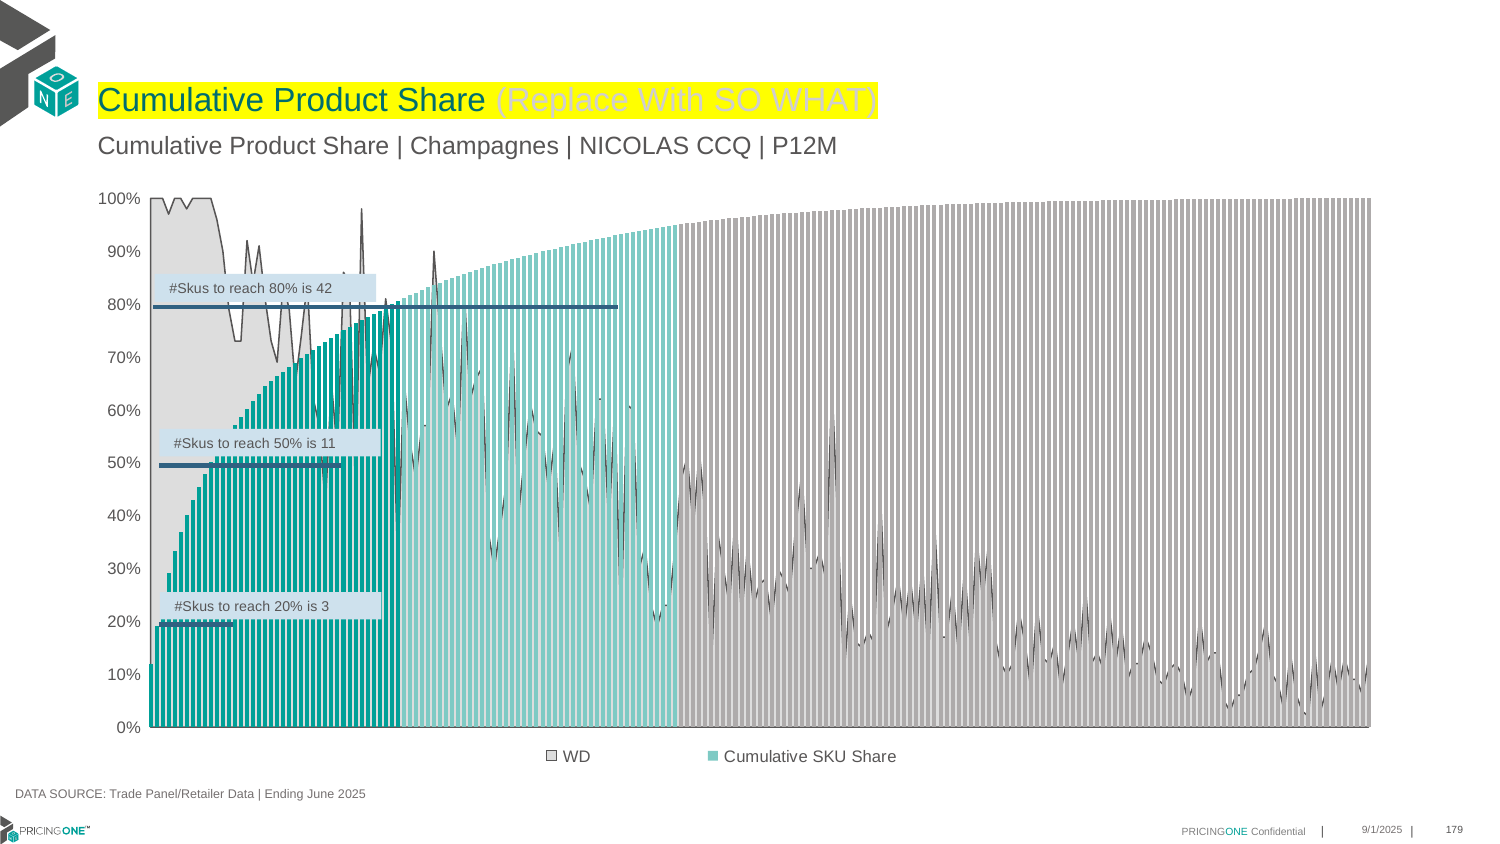

# Cumulative Product Share (Replace With SO WHAT)
Cumulative Product Share | Champagnes | NICOLAS CCQ | P12M

### Chart

| Category | WD | Cumulative SKU Share |
|---|---|---|
| Ruinart | 1.0 | 0.11875652780273019 |
| Nicolas | 1.0 | 0.19156265320353347 |
| Deutz | 1.0 | 0.24486682521170636 |
| Ruinart | 0.97 | 0.2920839639101957 |
| Heidsieck & | 1.0 | 0.33377435650709647 |
| De Bligny | 1.0 | 0.36867050544605257 |
| Laurent Per | 0.98 | 0.3999582829633103 |
| Malard | 1.0 | 0.4289660873987144 |
| Ayala | 1.0 | 0.45345657621885305 |
| Canard Duch | 1.0 | 0.477789484261715 |
| Nicolas Feu | 1.0 | 0.5015012043129935 |
| Bollinger | 0.96 | 0.52067733851396 |
| Taittinger | 0.9 | 0.5384679798905614 |
| Ruinart | 0.79 | 0.5562373059929417 |
| Ruinart | 0.73 | 0.5716276952402994 |
| Ruinart | 0.73 | 0.586591779003237 |
| Besserat De | 0.92 | 0.6015132322177326 |
| Ruinart | 0.84 | 0.6162184876508437 |
| Demoiselle | 0.91 | 0.6304555683108864 |
| Deutz | 0.81 | 0.6441681409731338 |
| Malard | 0.73 | 0.6540454867951878 |
| Laurent Per | 0.69 | 0.6635049009905515 |
| Pommery | 0.84 | 0.67243143333039 |
| Savian | 0.79 | 0.6808517279074797 |
| All Others | 0.65 | 0.6890641985609147 |
| Deutz | 0.74 | 0.6971647640246894 |
| Roederer | 0.84 | 0.7052272664987838 |
| Laurent Per | 0.62 | 0.7131557872492033 |
| Besserat De | 0.57 | 0.7209351010800756 |
| Ruinart | 0.42 | 0.72854389271718 |
| Campari: Al | 0.65 | 0.7358542705151904 |
| Dom Perigno | 0.52 | 0.7429773784039734 |
| Perrier Jou | 0.86 | 0.750041108028855 |
| Vesselle | 0.84 | 0.7568186039713404 |
| Taittinger | 0.44 | 0.7633220463881271 |
| Demoiselle | 0.98 | 0.7695461064606599 |
| Veuve Clicq | 0.64 | 0.7757123107888786 |
| Veuve Clicq | 0.72 | 0.7817498622119776 |
| Nicolas | 0.67 | 0.7877775172577598 |
| Henriot | 0.81 | 0.7936612942025502 |
| Veuve Clicq | 0.72 | 0.799516904534977 |
| Dom Perigno | 0.3 | 0.8053397806962789 |
| Laurent Per | 0.66 | 0.8111291614266619 |
| Moët & Chan | 0.54 | 0.8164937591922121 |
| Roederer | 0.47 | 0.8216254114609186 |
| Ruinart | 0.57 | 0.8265583749234936 |
| Moët & Chan | 0.57 | 0.8312804694232393 |
| Nicolas | 0.9 | 0.8358891362137375 |
| All Others | 0.75 | 0.840421677024875 |
| Nicolas Feu | 0.6 | 0.844893317052524 |
| Malard | 0.63 | 0.849322326531731 |
| All Others | 0.52 | 0.8533668998151663 |
| Deutz | 0.83 | 0.8572607436594674 |
| De Venoge | 0.62 | 0.860984826569794 |
| Canard Duch | 0.66 | 0.8646114682265389 |
| Nicolas | 0.68 | 0.8681855829575249 |
| Roederer | 0.37 | 0.8715617701421731 |
| Bollinger | 0.3 | 0.8748656376464286 |
| Ruinart | 0.38 | 0.878062928779579 |
| Malard | 0.46 | 0.8812054092075897 |
| Malard | 0.76 | 0.8843471283758069 |
| Roederer | 0.4 | 0.8874332755790907 |
| Nicolas Feu | 0.51 | 0.8904783147535197 |
| Lanson | 0.61 | 0.8935180251093934 |
| Nicolas Feu | 0.56 | 0.8964937896426041 |
| De Venoge | 0.55 | 0.8994482389015938 |
| Besserat De | 0.45 | 0.9022839316327808 |
| Piper Heids | 0.54 | 0.9050511109825431 |
| Delamotte | 0.32 | 0.9076766960106945 |
| De Bligny | 0.67 | 0.9102634567893718 |
| Henriot | 0.72 | 0.91280606450002 |
| Louis Marti | 0.5 | 0.9153395370931449 |
| Canard Duch | 0.47 | 0.9178722484264762 |
| Campari: Al | 0.41 | 0.9204011534608395 |
| Ayala | 0.62 | 0.9228341397612082 |
| Ruinart | 0.62 | 0.9251818649646929 |
| Ruinart | 0.38 | 0.9275265451290032 |
| Moët & Chan | 0.61 | 0.9298651352149647 |
| Roederer | 0.19 | 0.9320035139752074 |
| Nicolas | 0.61 | 0.9341190549416419 |
| Pommery | 0.6 | 0.9362079518153003 |
| Roederer | 0.3 | 0.9382816234930864 |
| Canard Duch | 0.34 | 0.9402449125007994 |
| Laurent Per | 0.23 | 0.9421952600920213 |
| Krug | 0.19 | 0.9441022158750074 |
| Ruinart | 0.23 | 0.9459947077219151 |
| Deutz | 0.23 | 0.9477486502863862 |
| Ruinart | 0.34 | 0.9493983002591331 |
| Henriot | 0.47 | 0.9509345225226324 |
| Vranken | 0.51 | 0.9524494295119108 |
| Moët & Chan | 0.38 | 0.9539529176042851 |
| Nicolas | 0.52 | 0.9554084463296622 |
| De Venoge | 0.4 | 0.9567802364777425 |
| Dom Perigno | 0.12 | 0.9581497428464419 |
| Henriot | 0.37 | 0.9595063077986501 |
| All Others | 0.3 | 0.9607981656684016 |
| Roederer | 0.23 | 0.9620428254309494 |
| Canard Duch | 0.41 | 0.9631938502388836 |
| Ruinart | 0.21 | 0.9642991994592013 |
| Nicolas | 0.34 | 0.965400742380551 |
| De Venoge | 0.23 | 0.9664680286111883 |
| Bollinger | 0.27 | 0.9674789816170988 |
| Deutz | 0.28 | 0.9684899346230093 |
| Roederer | 0.2 | 0.9694894687320156 |
| Malard | 0.3 | 0.9703740526121872 |
| All Others | 0.28 | 0.9712129609047424 |
| Ruinart | 0.25 | 0.9720457791189487 |
| Nicolas | 0.38 | 0.9728466244218236 |
| Deutz | 0.48 | 0.9736406183865559 |
| Roederer | 0.3 | 0.9744155808564481 |
| Nicolas | 0.3 | 0.9751547641160407 |
| Roederer | 0.33 | 0.9758901410766654 |
| Pommery | 0.28 | 0.9766179054393539 |
| Nicolas | 0.65 | 0.9773449085422489 |
| Pommery | 0.38 | 0.9780574477090652 |
| Deutz | 0.1 | 0.9787654193171199 |
| Roederer | 0.25 | 0.9794269540777646 |
| Louis Marti | 0.16 | 0.9800801149806796 |
| Bollinger | 0.15 | 0.9807302308444202 |
| Roederer | 0.18 | 0.9813445674978613 |
| Roederer | 0.16 | 0.9819391113966686 |
| Besserat De | 0.45 | 0.9825268039573334 |
| Laurent Per | 0.18 | 0.9831144965179982 |
| Nicolas | 0.22 | 0.9836938152209334 |
| Vranken | 0.28 | 0.984266282585726 |
| Ruinart | 0.19 | 0.9848296148329954 |
| Nicolas | 0.28 | 0.9853891407812967 |
| Piper Heids | 0.18 | 0.985948666729598 |
| Laurent Per | 0.31 | 0.9865059088985185 |
| Roederer | 0.13 | 0.9870540159499157 |
| Canard Duch | 0.39 | 0.987574717648743 |
| Nicolas Feu | 0.17 | 0.9880512662795412 |
| Veuve Clicq | 0.17 | 0.9885171572732289 |
| All Others | 0.26 | 0.9889525978751722 |
| Ruinart | 0.14 | 0.9893758583204179 |
| Nicolas | 0.3 | 0.9897732359326809 |
| Nicolas | 0.15 | 0.990164523466595 |
| Nicolas | 0.36 | 0.9905558110005092 |
| Demoiselle | 0.24 | 0.9909372021571063 |
| Nicolas | 0.35 | 0.9913056518972122 |
| Moët & Chan | 0.17 | 0.9916482188043355 |
| Henriot | 0.12 | 0.9919519614619848 |
| Pommery | 0.1 | 0.9922503753010788 |
| Laurent Per | 0.12 | 0.9925130099298733 |
| All Others | 0.22 | 0.9927748832988742 |
| Henriot | 0.16 | 0.9930314278493199 |
| Lanson | 0.07 | 0.9932826435812102 |
| Besserat De | 0.23 | 0.9935285304945454 |
| Canard Duch | 0.13 | 0.9937591922120084 |
| All Others | 0.12 | 0.9939875701500905 |
| Pommery | 0.16 | 0.9942045291912686 |
| Dom Perigno | 0.07 | 0.9944138756345106 |
| Demoiselle | 0.13 | 0.9946232220777526 |
| Delamotte | 0.2 | 0.9948325685209946 |
| Pommery | 0.12 | 0.9950419149642366 |
| All Others | 0.27 | 0.9952337524322256 |
| Nicolas | 0.12 | 0.9954233061208337 |
| Roederer | 0.14 | 0.9956105760300611 |
| Perrier Jou | 0.11 | 0.9957970846794949 |
| Nicolas | 0.22 | 0.9959767419907862 |
| Ruinart | 0.12 | 0.9961556380422839 |
| Taittinger | 0.19 | 0.9963314890546072 |
| Taittinger | 0.09 | 0.9965073400669305 |
| Ruinart | 0.12 | 0.9966717721823497 |
| Ruinart | 0.12 | 0.9968354430379752 |
| Bollinger | 0.17 | 0.9969953075946327 |
| Martel | 0.14 | 0.9971452757739734 |
| Perrier Jou | 0.09 | 0.9972899151347587 |
| Vesselle | 0.08 | 0.9974322707161632 |
| Taittinger | 0.11 | 0.9975723425181869 |
| Lanson | 0.12 | 0.9977086080212426 |
| All Others | 0.1 | 0.9978441122645048 |
| Roederer | 0.05 | 0.9979780939881796 |
| Vesselle | 0.08 | 0.9981113144520609 |
| All Others | 0.21 | 0.9982437736561486 |
| Piper Heids | 0.12 | 0.9983754716004426 |
| Pommery | 0.14 | 0.9985064082849431 |
| All Others | 0.14 | 0.9986358224498563 |
| De Venoge | 0.05 | 0.9987347862230253 |
| Laurent Per | 0.03 | 0.9988329887364006 |
| De Venoge | 0.06 | 0.9989304299899823 |
| Moët & Chan | 0.06 | 0.999006555969343 |
| Laurent Per | 0.1 | 0.9990819206889101 |
| Vranken | 0.11 | 0.99915576288889 |
| Nicolas Feu | 0.15 | 0.9992227537507274 |
| Nicolas | 0.2 | 0.9992851770538033 |
| Roederer | 0.1 | 0.9993476003568791 |
| Perrier Jou | 0.08 | 0.9994085011403676 |
| Nicolas | 0.03 | 0.999467879404269 |
| Malard | 0.14 | 0.9995257351485831 |
| De Venoge | 0.06 | 0.9995828296331036 |
| Nicolas | 0.03 | 0.9996399241176241 |
| Ayala | 0.02 | 0.9996916897835895 |
| Ayala | 0.15 | 0.9997335590722378 |
| Laurent Per | 0.03 | 0.9997716220619182 |
| Canard Duch | 0.07 | 0.9998035949732497 |
| Bollinger | 0.13 | 0.9998355678845812 |
| Nicolas | 0.07 | 0.999866779536119 |
| All Others | 0.13 | 0.9998979911876569 |
| Vranken | 0.09 | 0.9999276803196075 |
| All Others | 0.09 | 0.9999535631525902 |
| Bollinger | 0.06 | 0.9999779234659857 |
| All Others | 0.13 | 1.0000000000000002 |
#Skus to reach 80% is 42
#Skus to reach 50% is 11
#Skus to reach 20% is 3
DATA SOURCE: Trade Panel/Retailer Data | Ending June 2025

9/1/2025
179